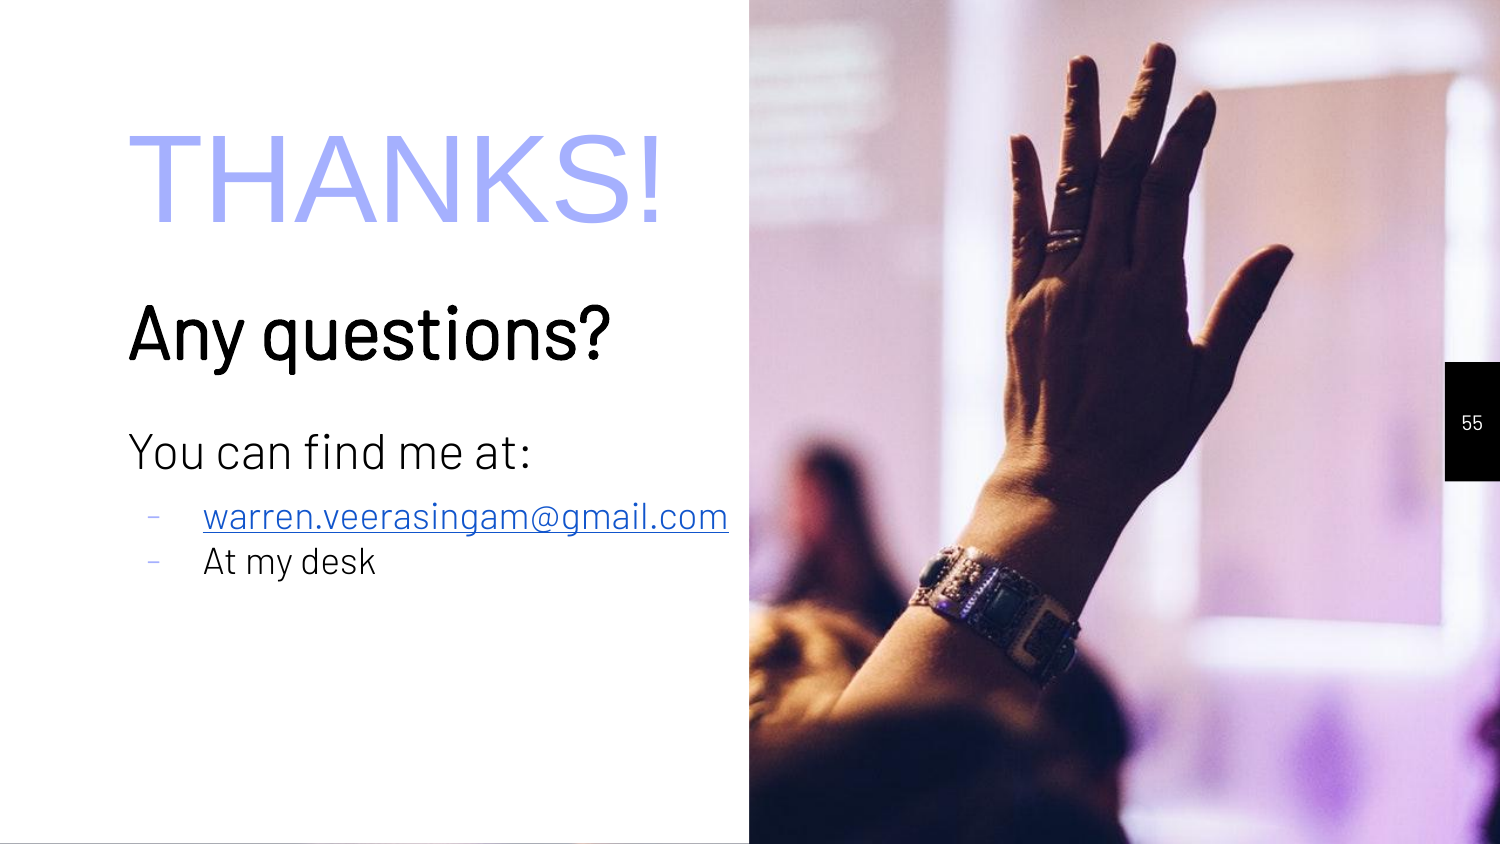

THANKS!
Any questions?
55
You can find me at:
warren.veerasingam@gmail.com
At my desk